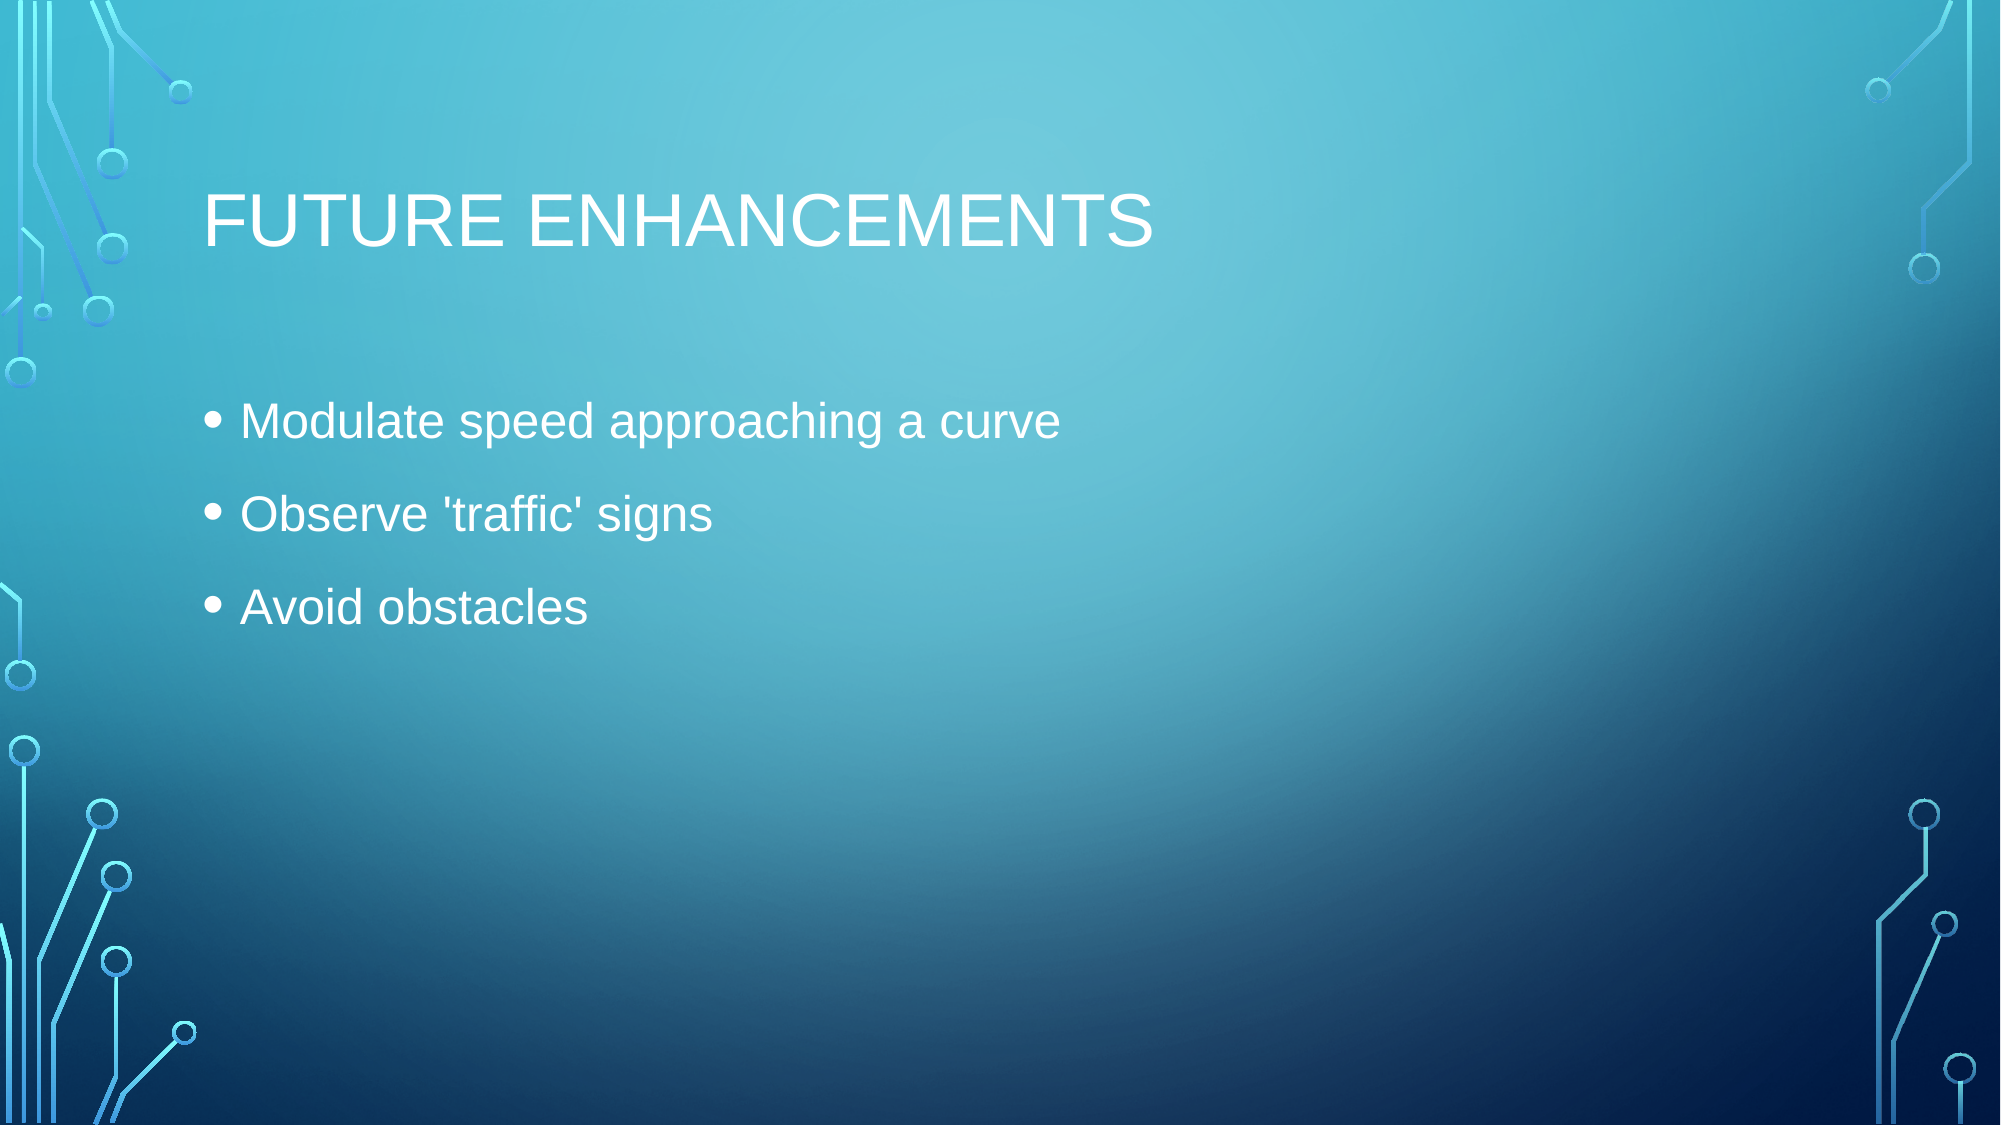

# Future Enhancements
Modulate speed approaching a curve
Observe 'traffic' signs
Avoid obstacles